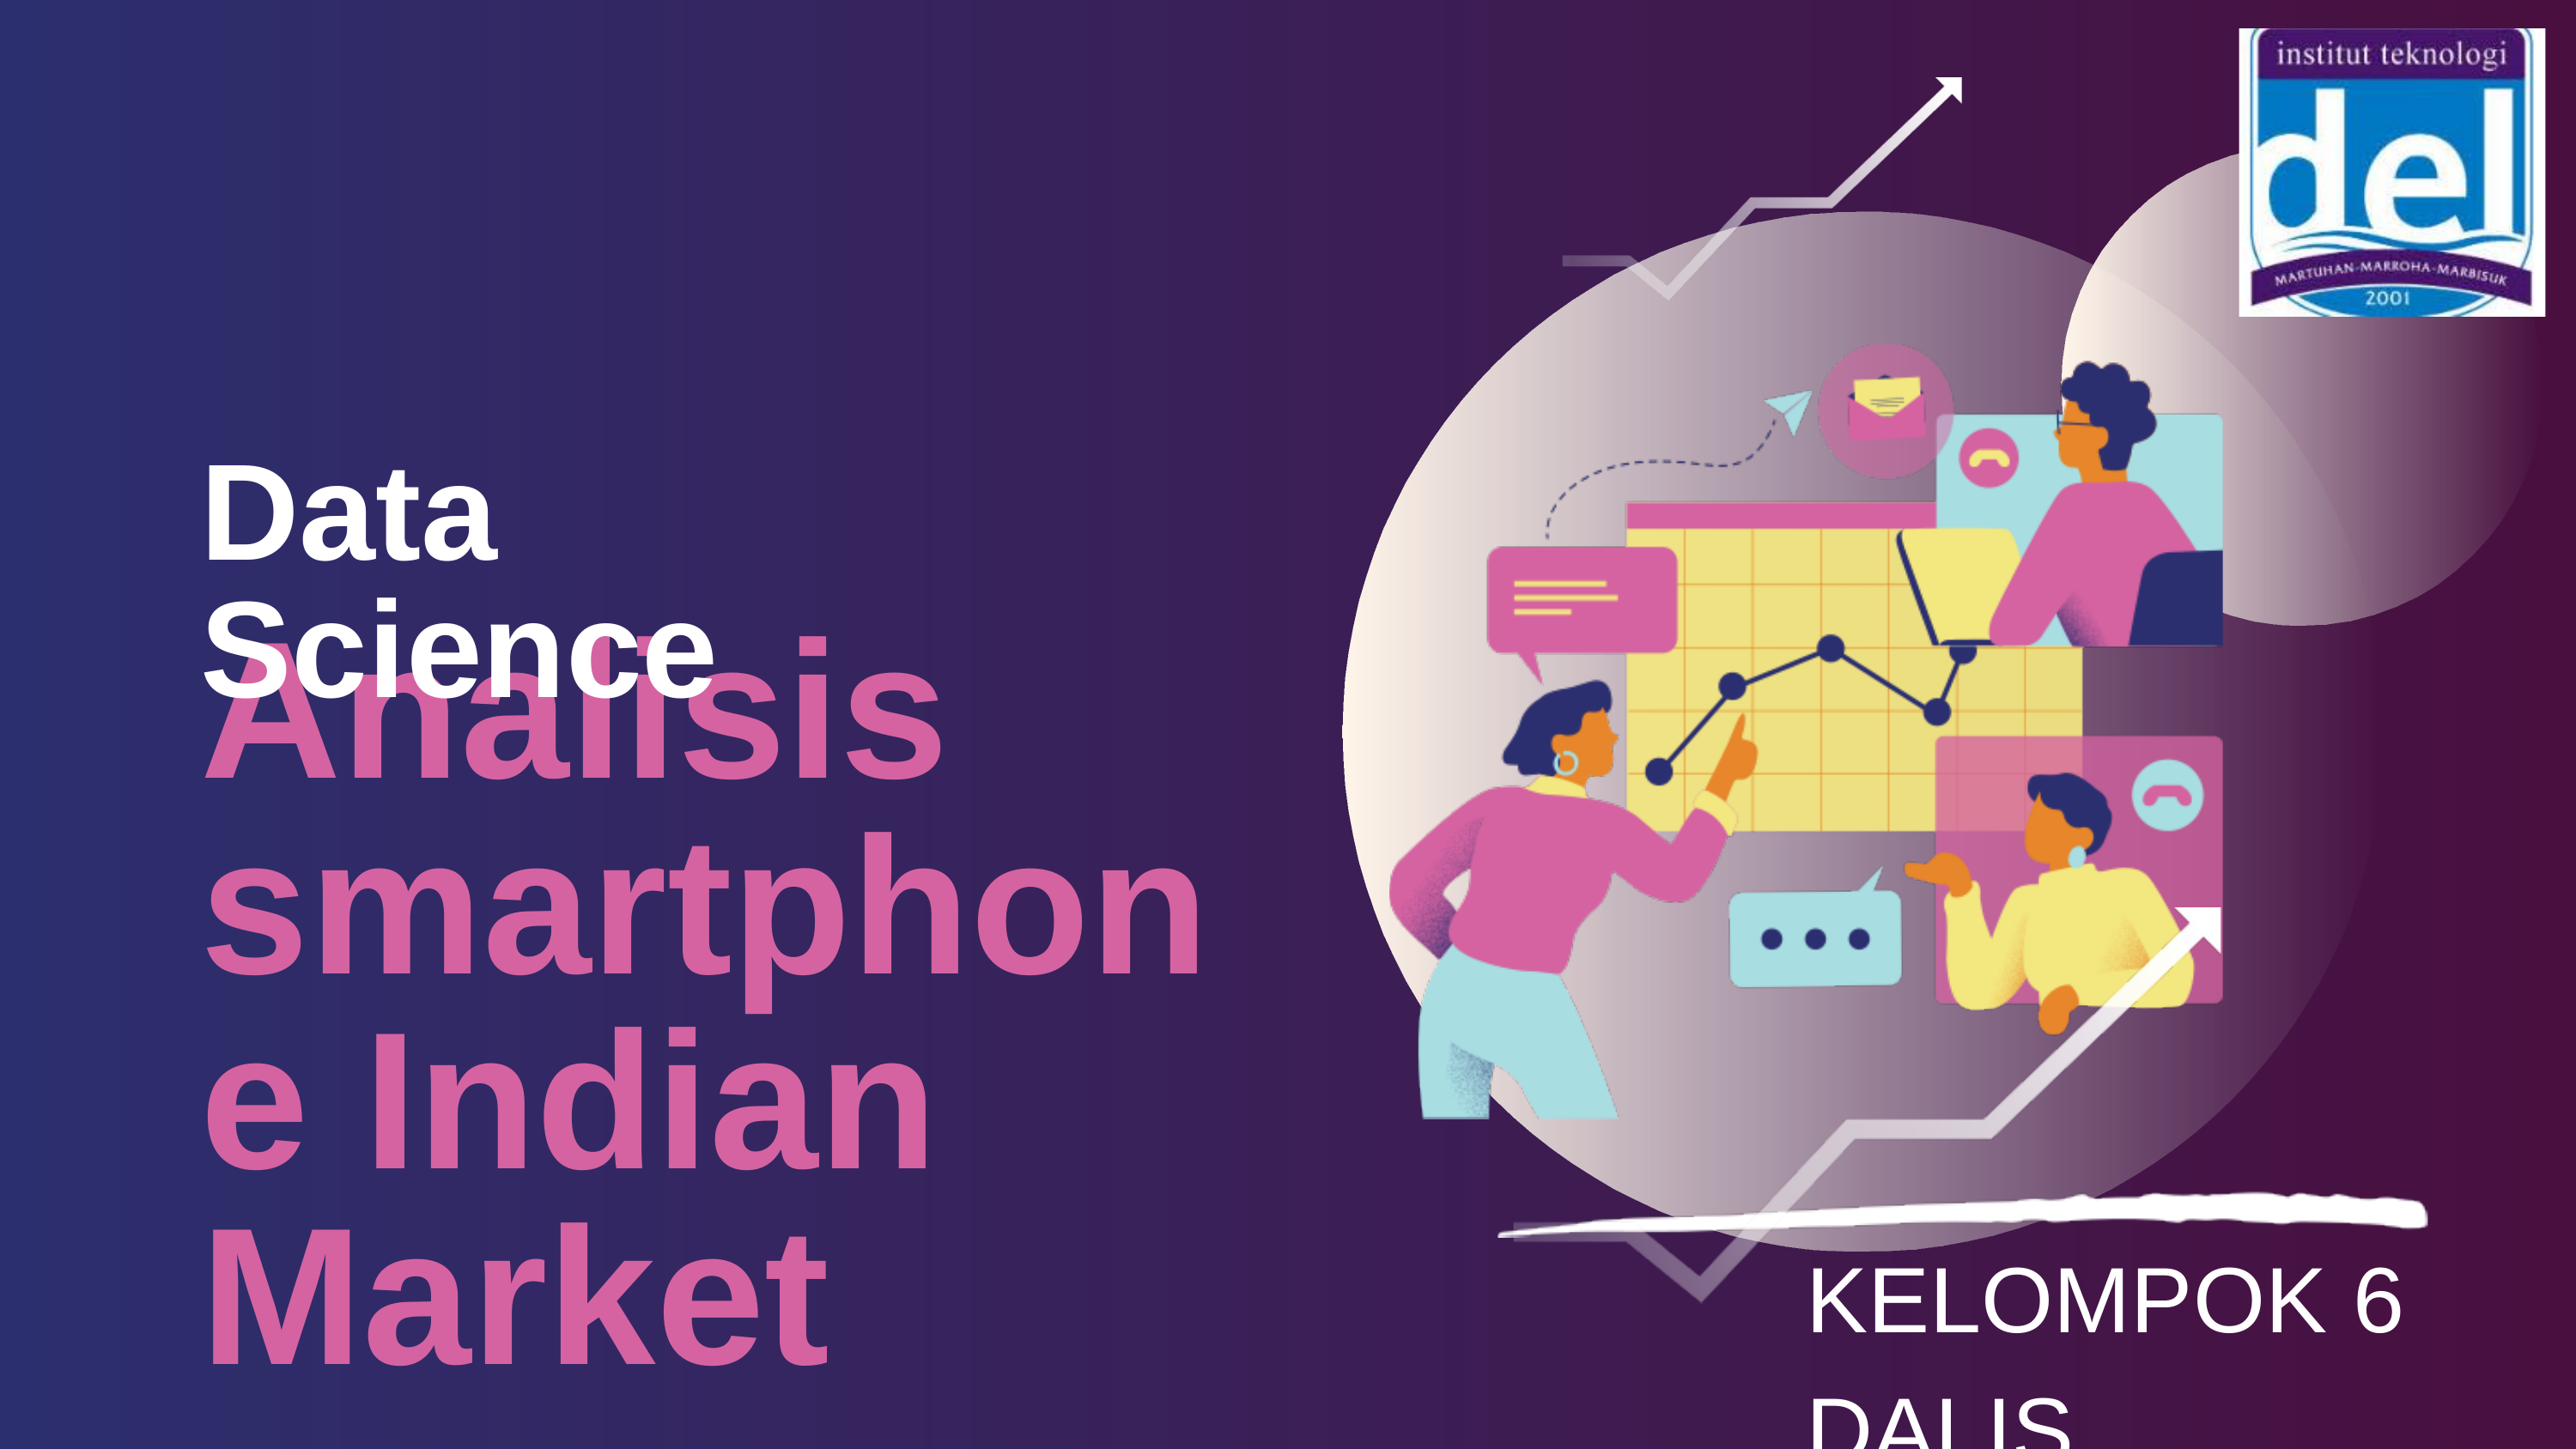

Data Science
Analisis smartphone Indian Market

KELOMPOK 6  DALIS